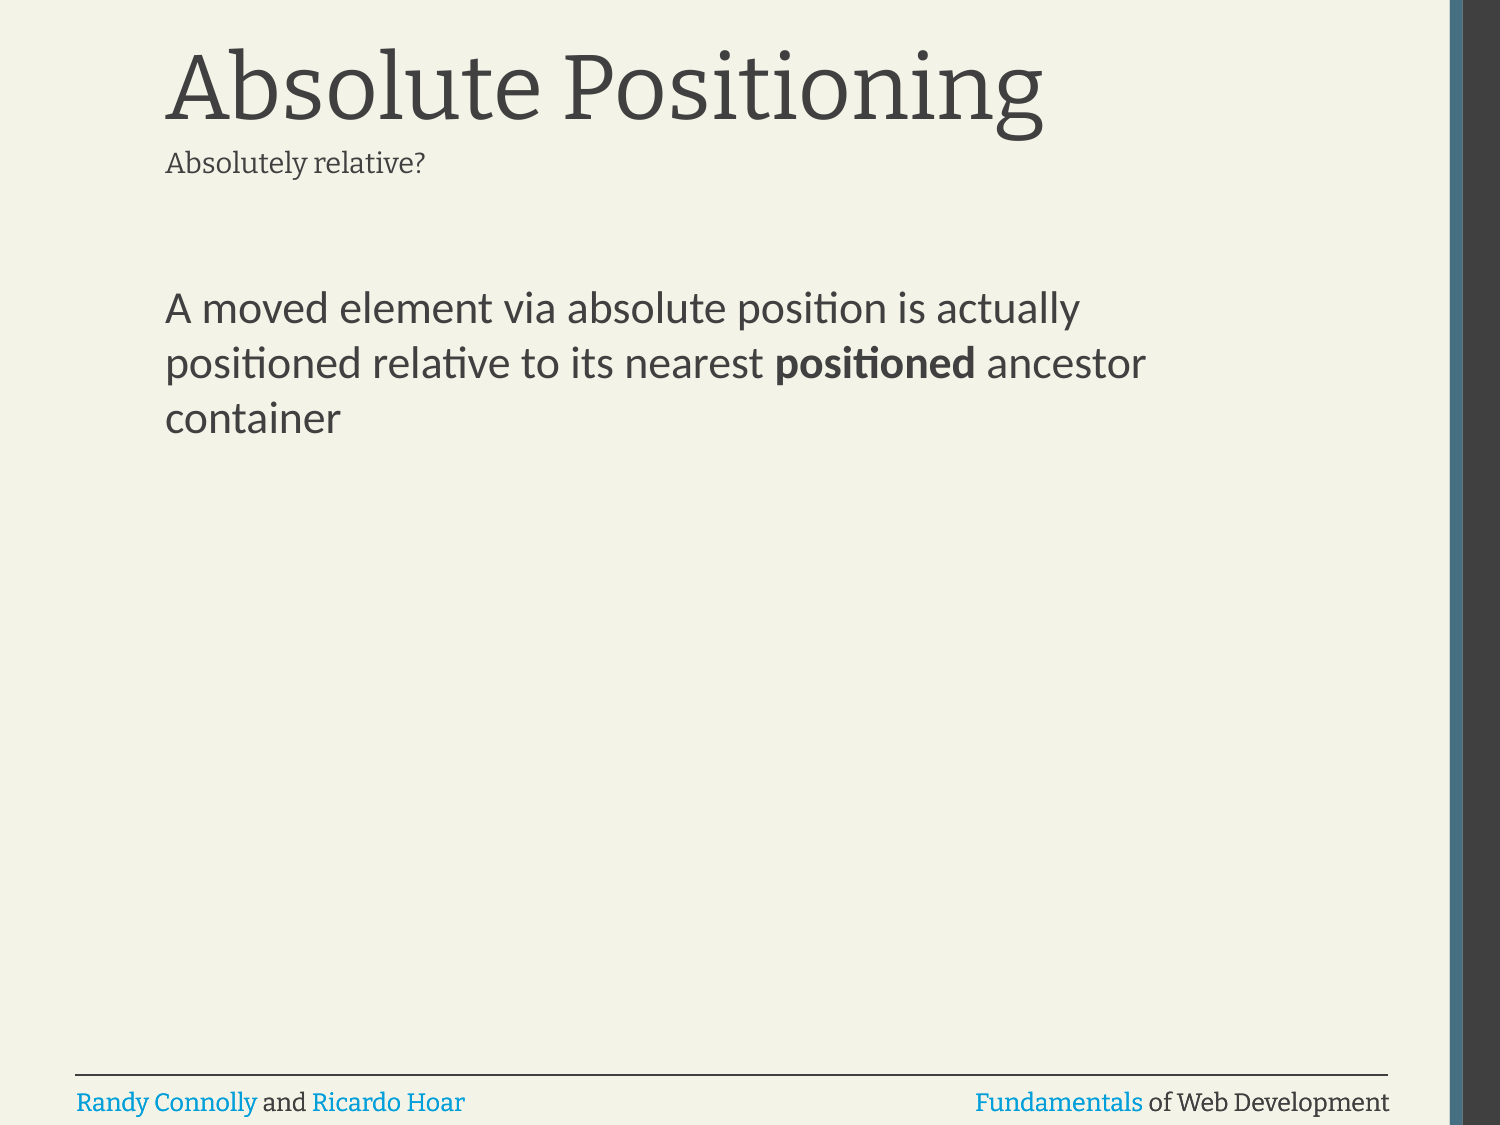

# Absolute Positioning
Absolutely relative?
A moved element via absolute position is actually positioned relative to its nearest positioned ancestor container